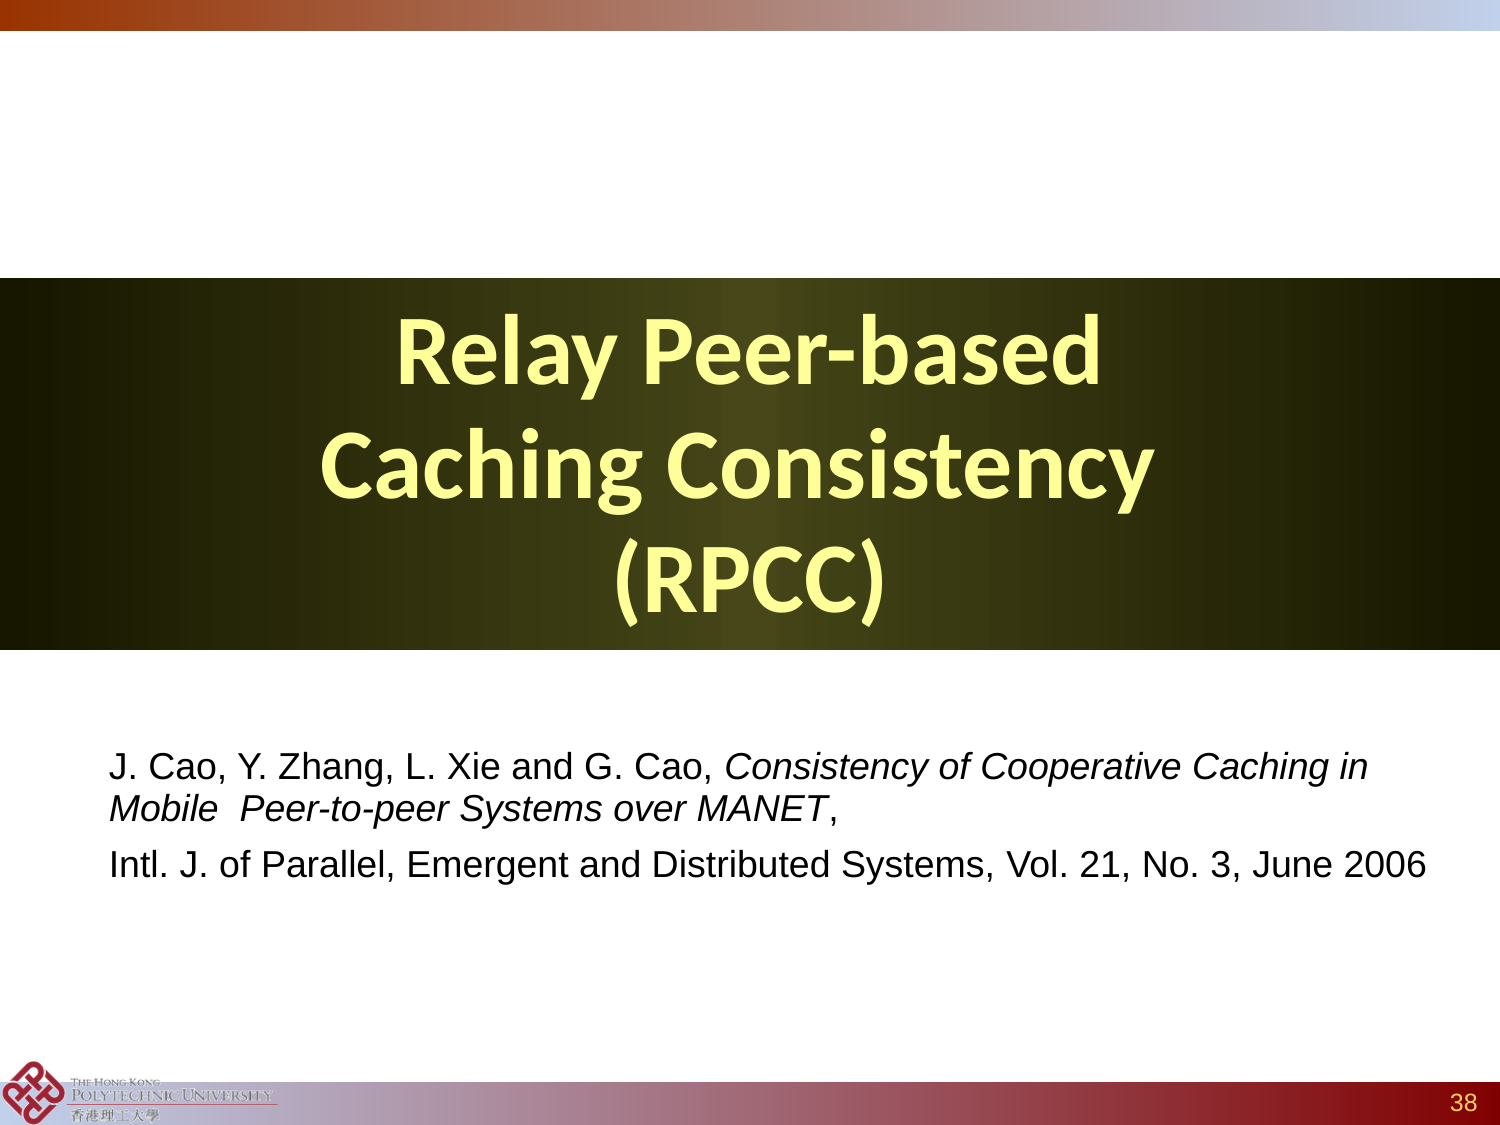

Relay Peer-based
Caching Consistency
(RPCC)
	J. Cao, Y. Zhang, L. Xie and G. Cao, Consistency of Cooperative Caching in Mobile  Peer-to-peer Systems over MANET,
	Intl. J. of Parallel, Emergent and Distributed Systems, Vol. 21, No. 3, June 2006